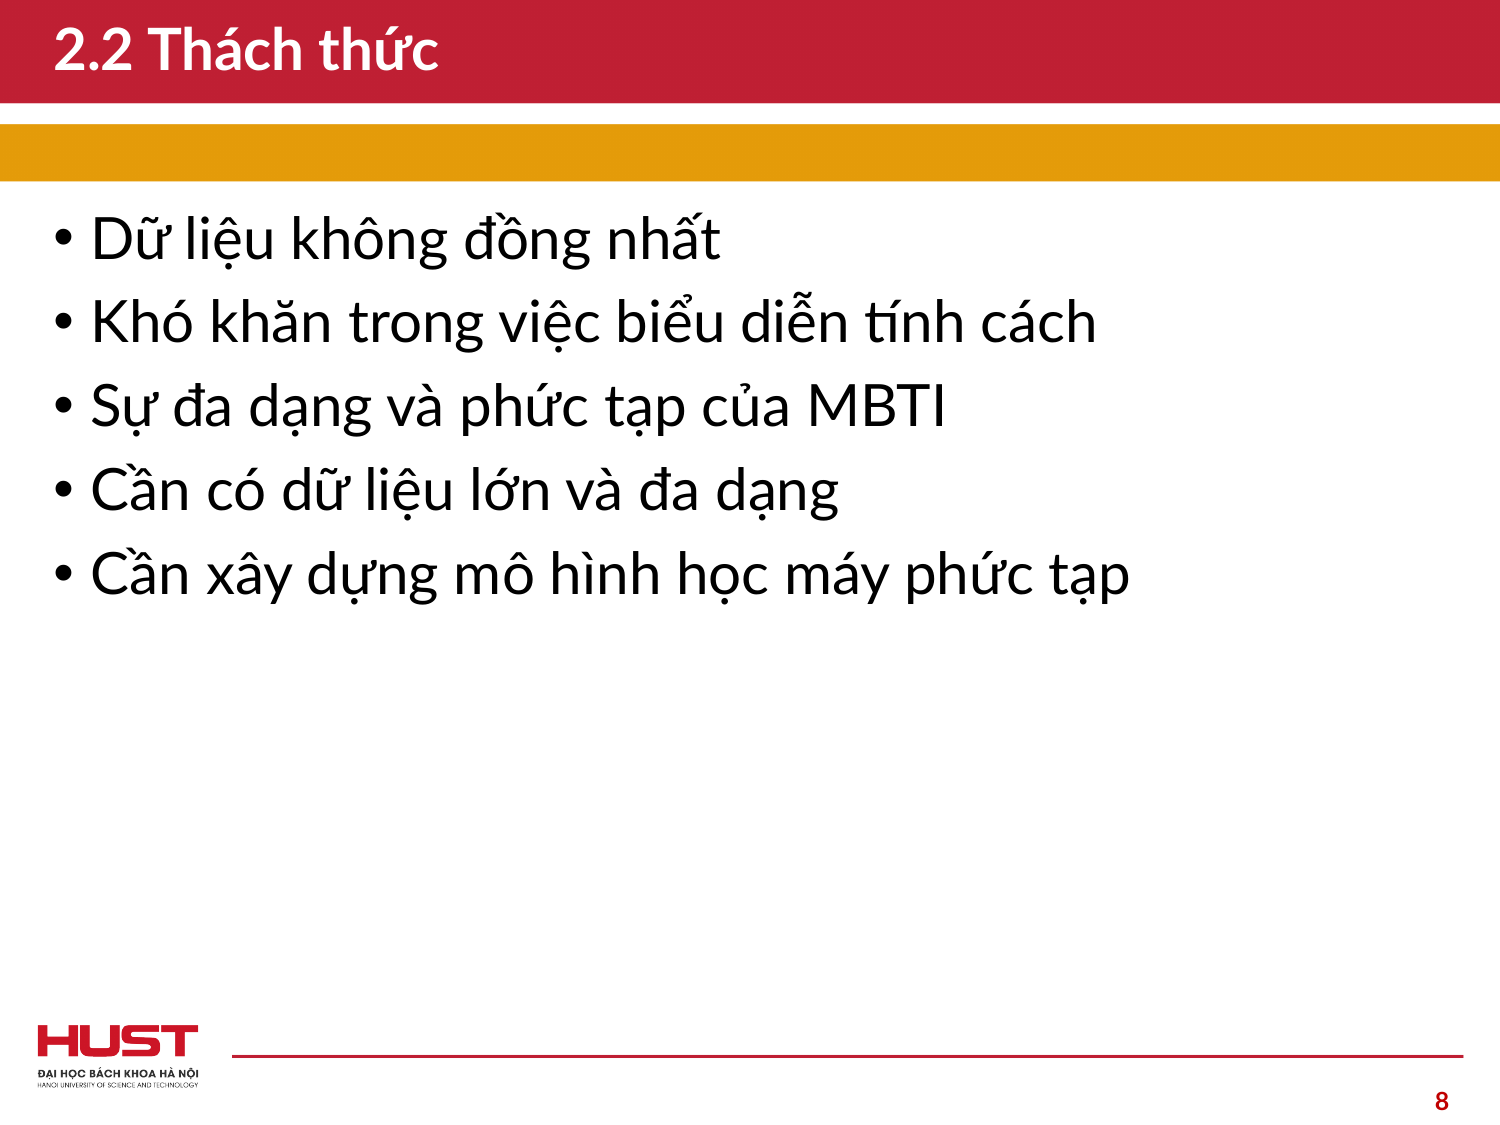

# 2.2 Thách thức
Dữ liệu không đồng nhất
Khó khăn trong việc biểu diễn tính cách
Sự đa dạng và phức tạp của MBTI
Cần có dữ liệu lớn và đa dạng
Cần xây dựng mô hình học máy phức tạp
8